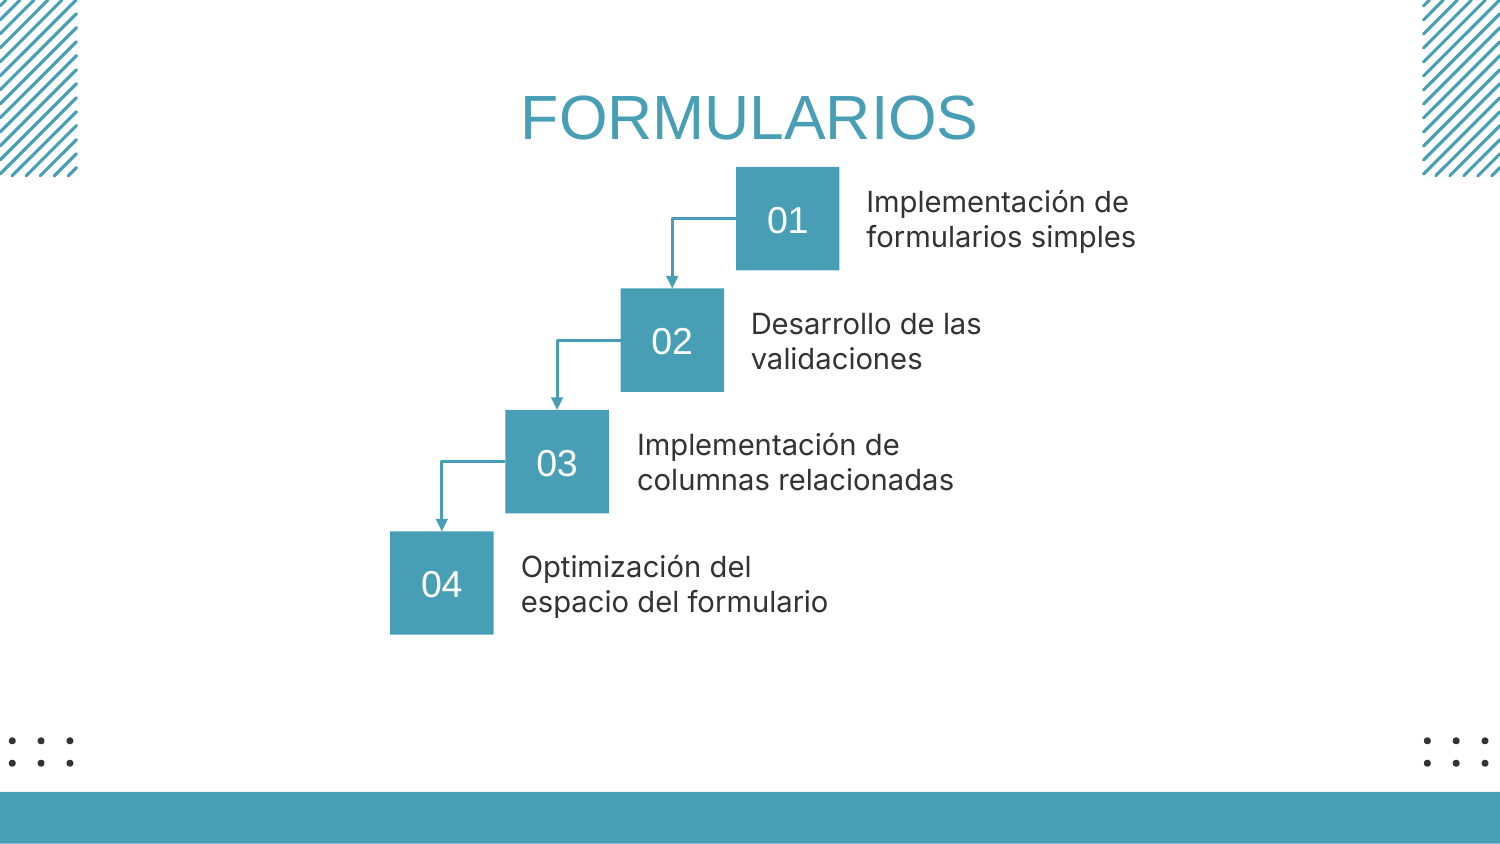

# FORMULARIOS
01
Implementación de formularios simples
02
Desarrollo de las validaciones
03
Implementación de columnas relacionadas
04
Optimización del espacio del formulario